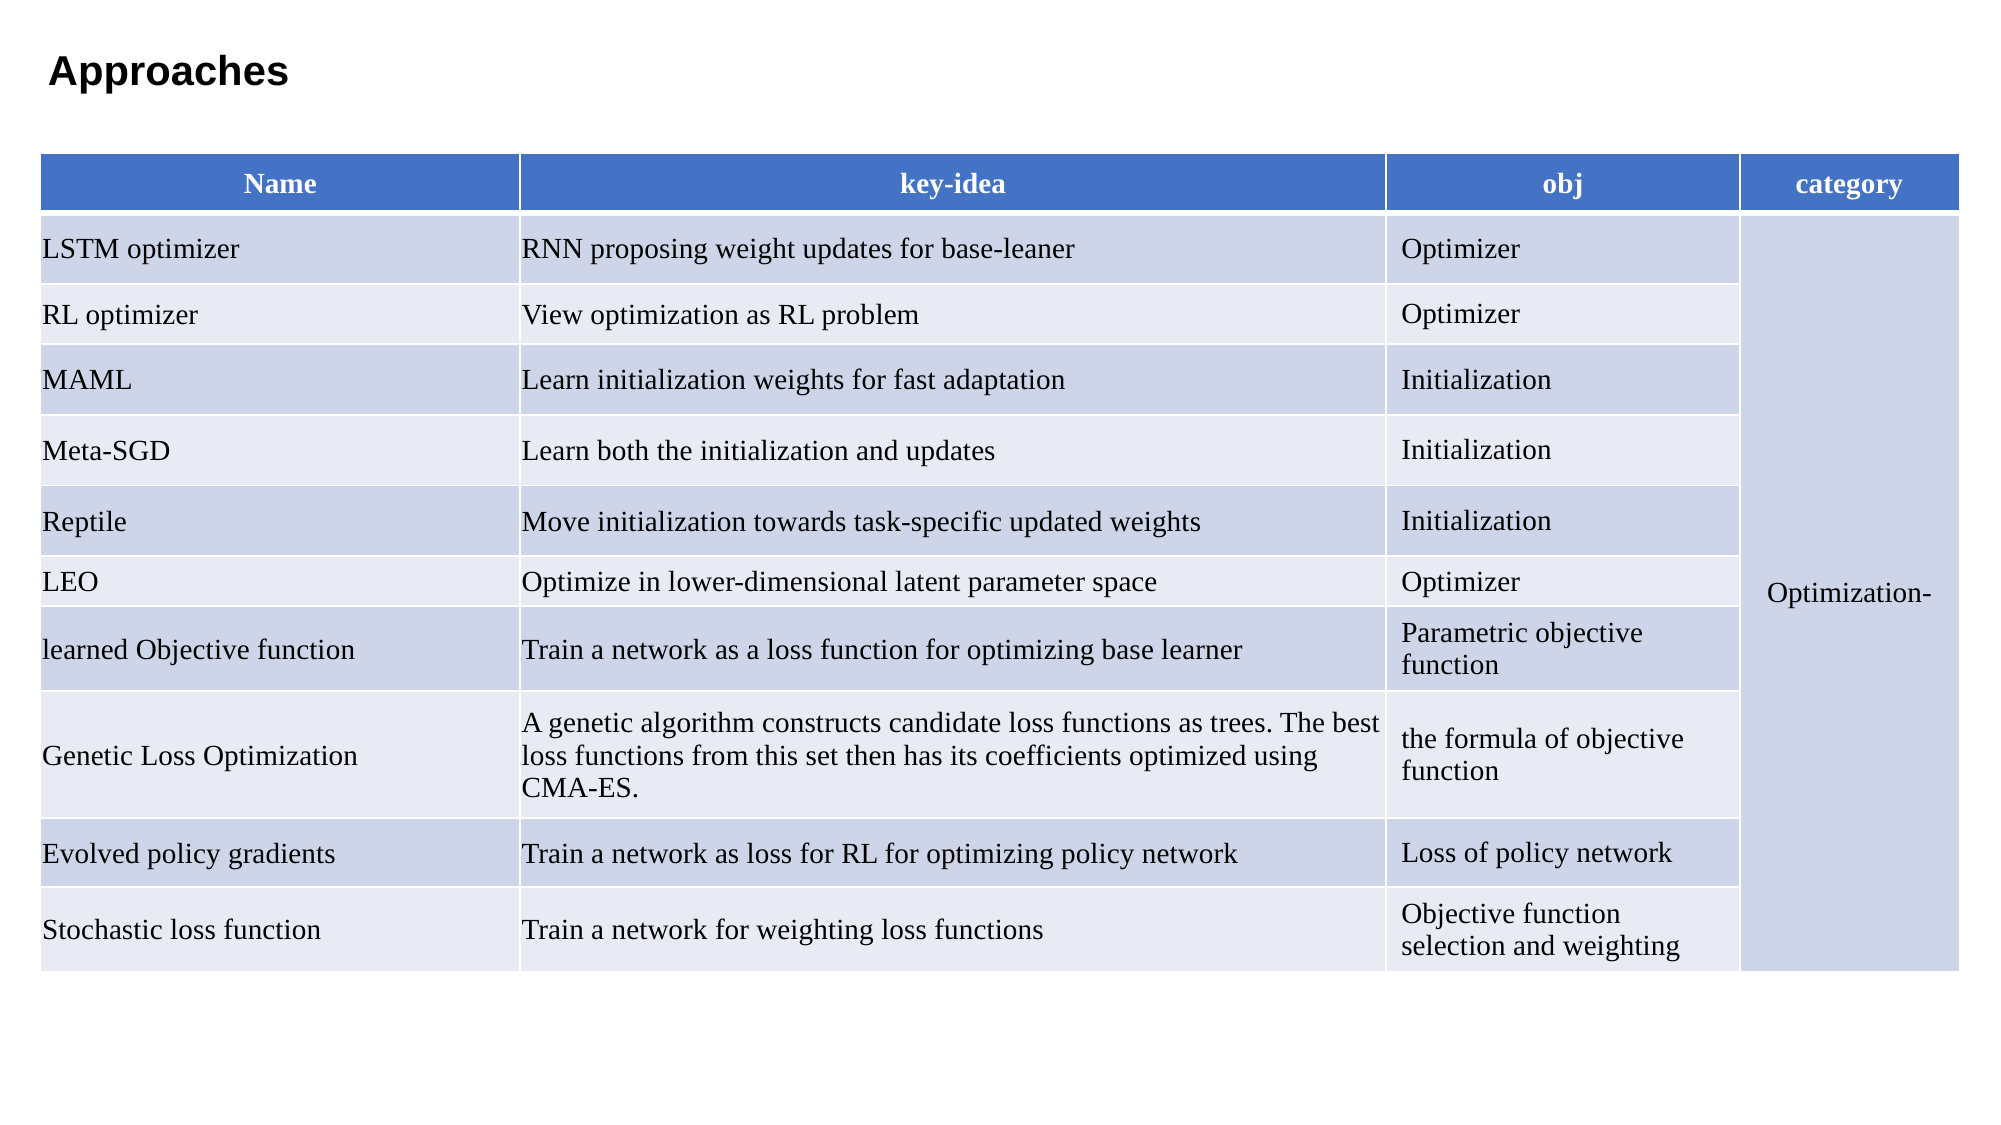

Approaches
| Name | key-idea | obj | category |
| --- | --- | --- | --- |
| LSTM optimizer | RNN proposing weight updates for base-leaner | Optimizer | Optimization- |
| RL optimizer | View optimization as RL problem | Optimizer |  |
| MAML | Learn initialization weights for fast adaptation | Initialization |  |
| Meta-SGD | Learn both the initialization and updates | Initialization |  |
| Reptile | Move initialization towards task-specific updated weights | Initialization |  |
| LEO | Optimize in lower-dimensional latent parameter space | Optimizer |  |
| learned Objective function | Train a network as a loss function for optimizing base learner | Parametric objective function |  |
| Genetic Loss Optimization | A genetic algorithm constructs candidate loss functions as trees. The best loss functions from this set then has its coefficients optimized using CMA-ES. | the formula of objective function |  |
| Evolved policy gradients | Train a network as loss for RL for optimizing policy network | Loss of policy network |  |
| Stochastic loss function | Train a network for weighting loss functions | Objective function selection and weighting |  |